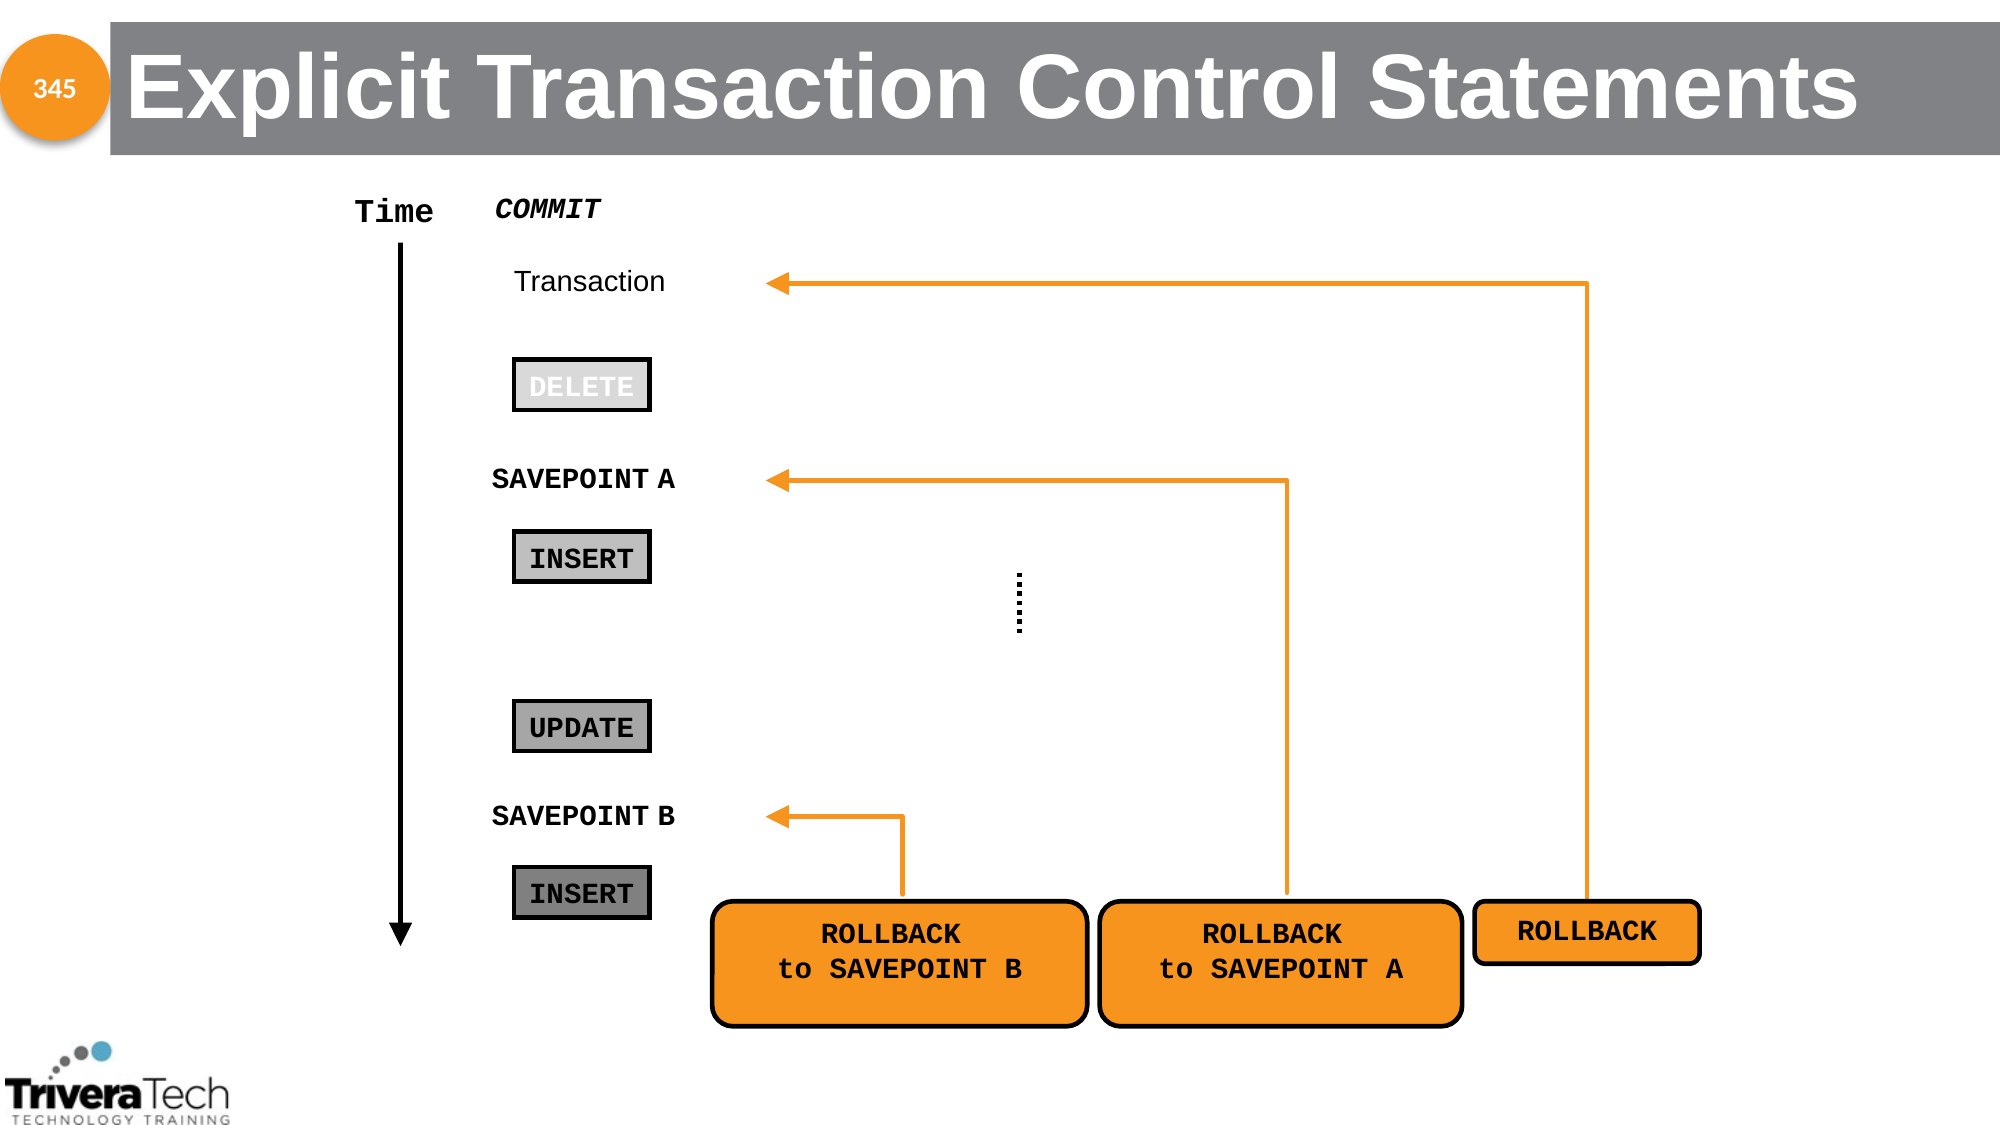

# Explicit Transaction Control Statements
345
Time
COMMIT

Transaction

DELETE
SAVEPOINT A

INSERT
UPDATE
SAVEPOINT B

INSERT
ROLLBACK
to SAVEPOINT B

ROLLBACK
to SAVEPOINT A
ROLLBACK